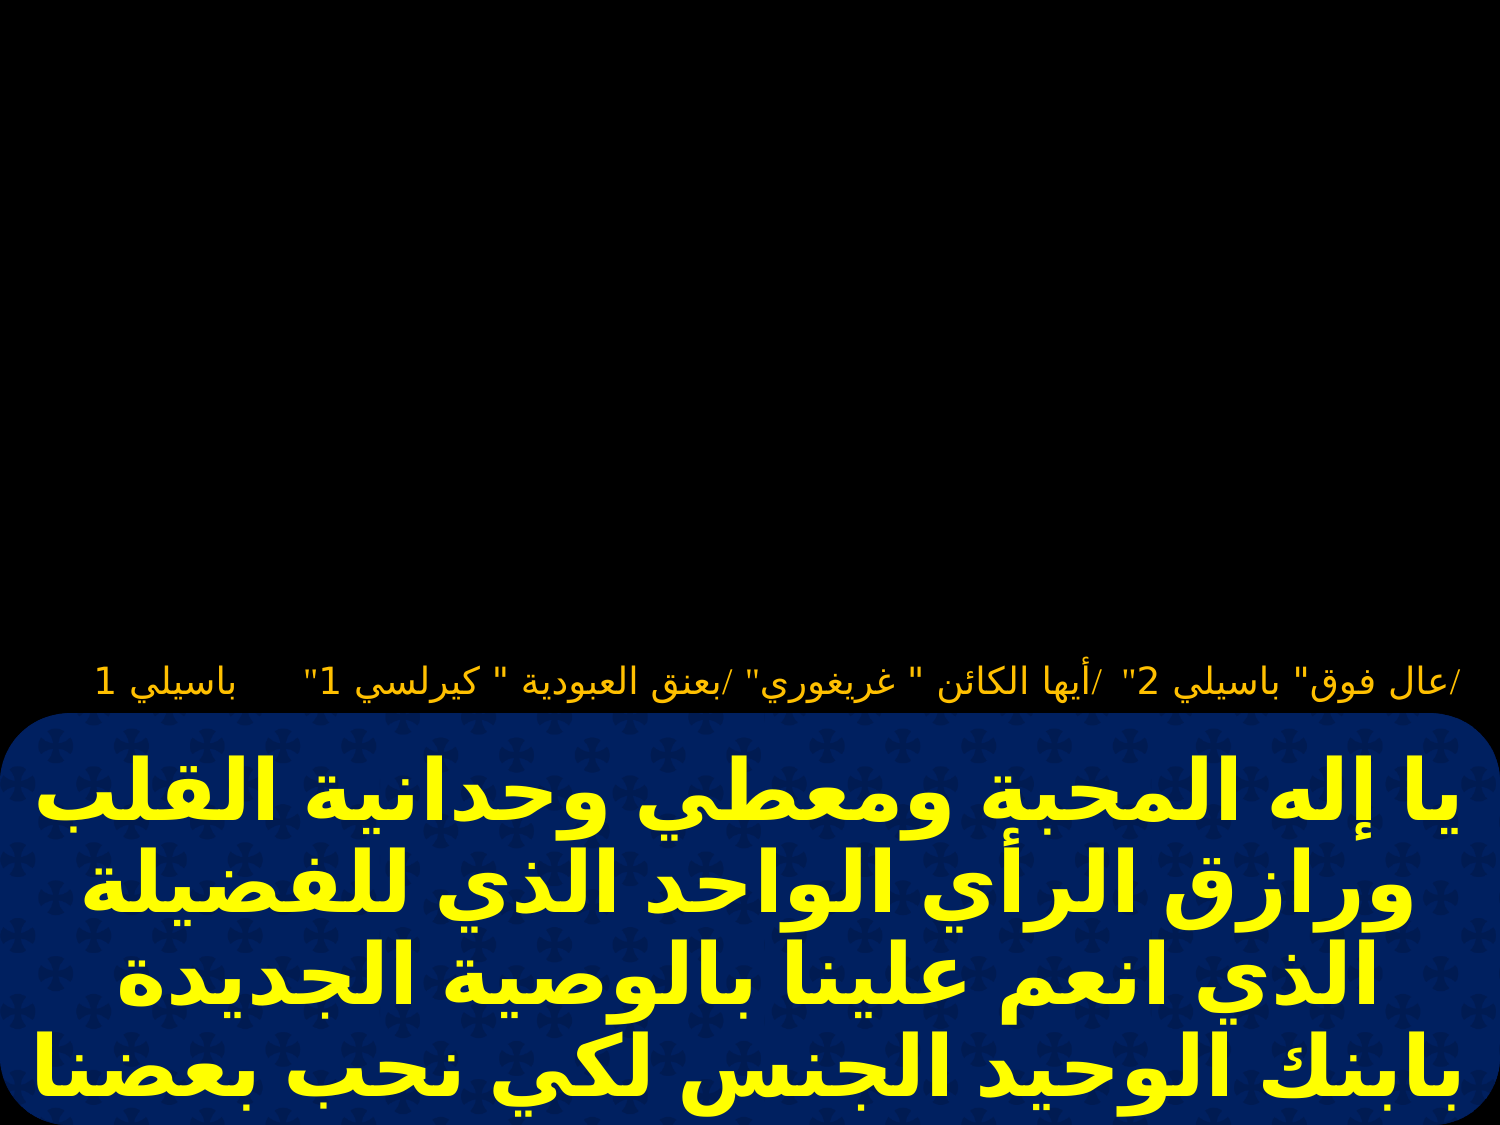

# يا إله المحبة
باسيلي 1
"بعنق العبودية " كيرلسي 1/
 "أيها الكائن " غريغوري/
"عال فوق" باسيلي 2/
يا إله المحبة ومعطي وحدانية القلب ورازق الرأي الواحد الذي للفضيلة الذي انعم علينا بالوصية الجديدة بابنك الوحيد الجنس لكي نحب بعضنا